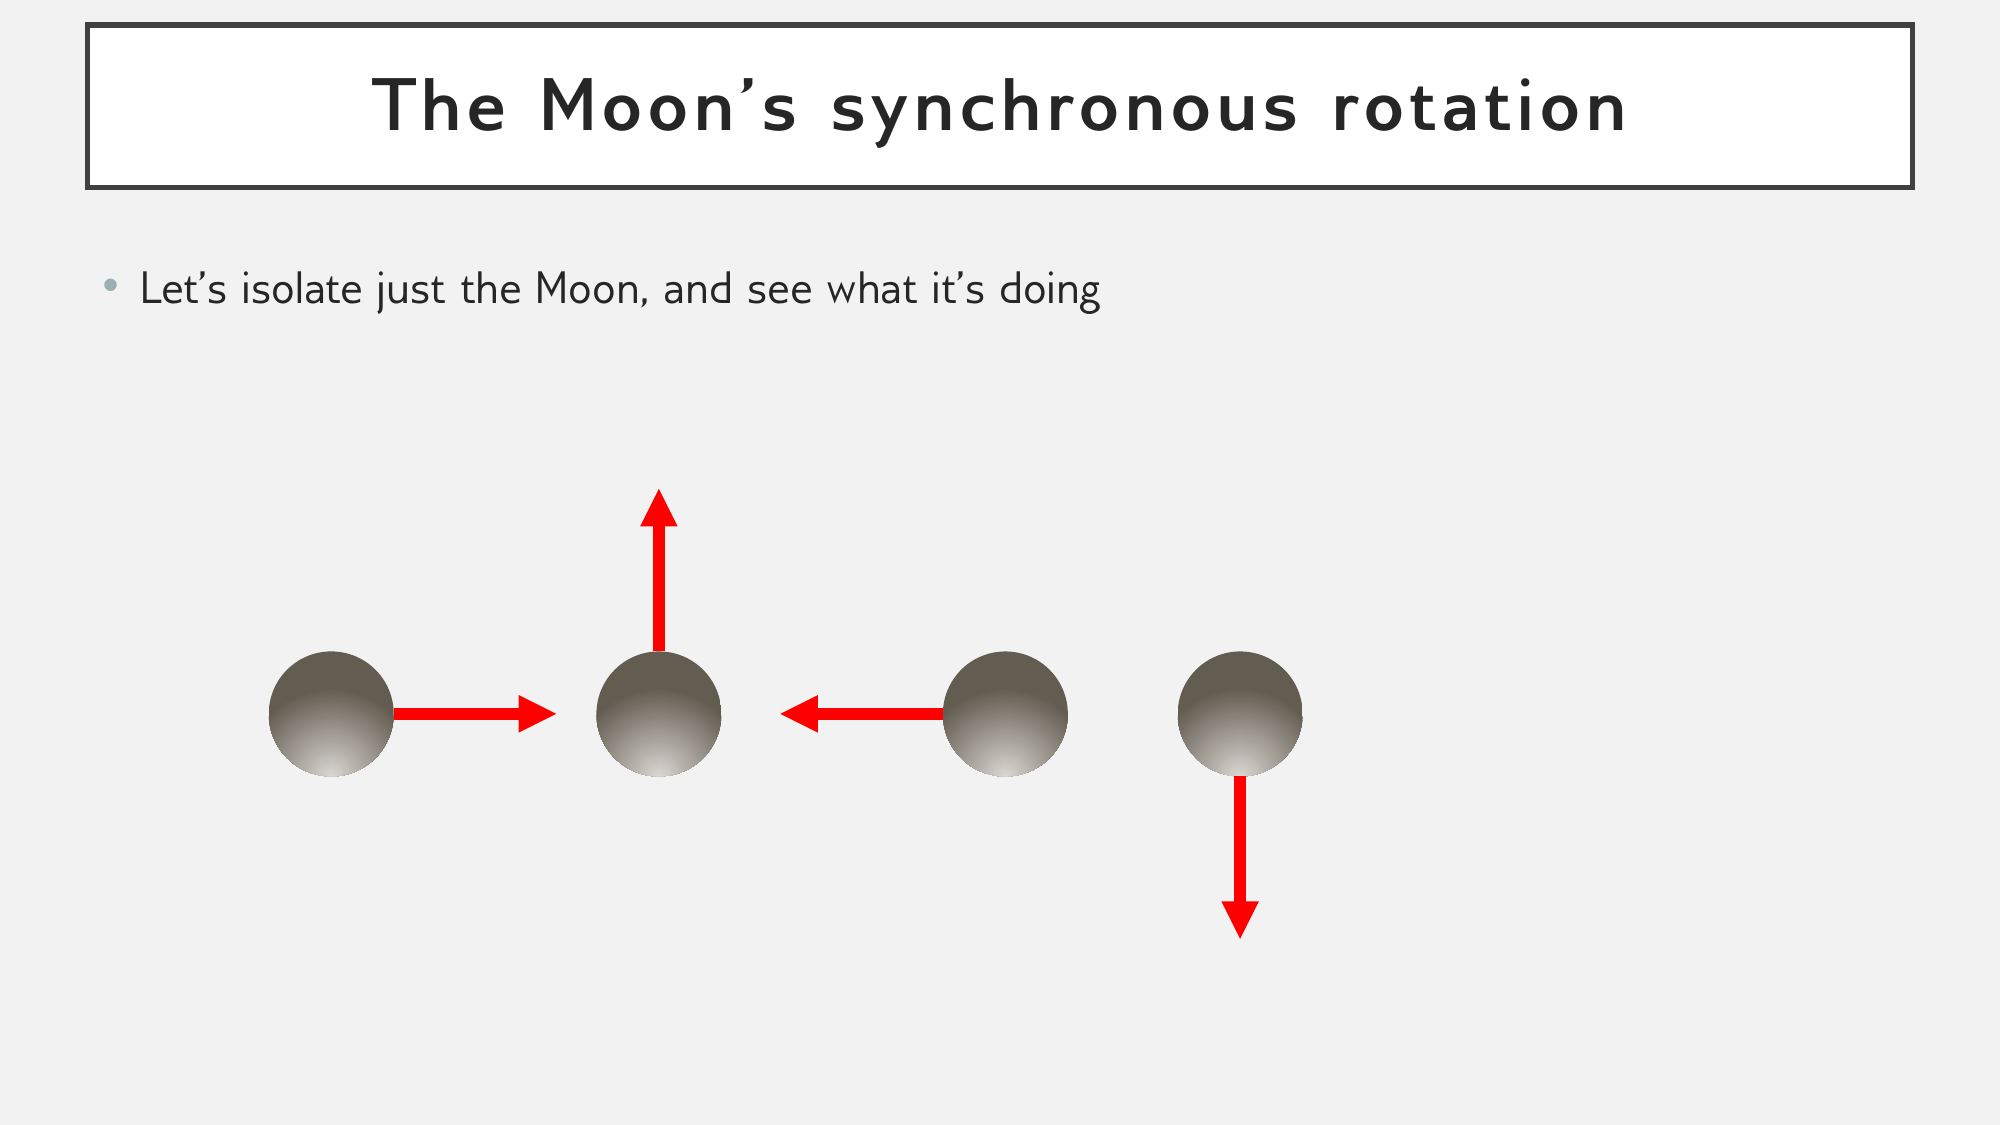

# The Moon’s synchronous rotation
Let’s isolate just the Moon, and see what it’s doing